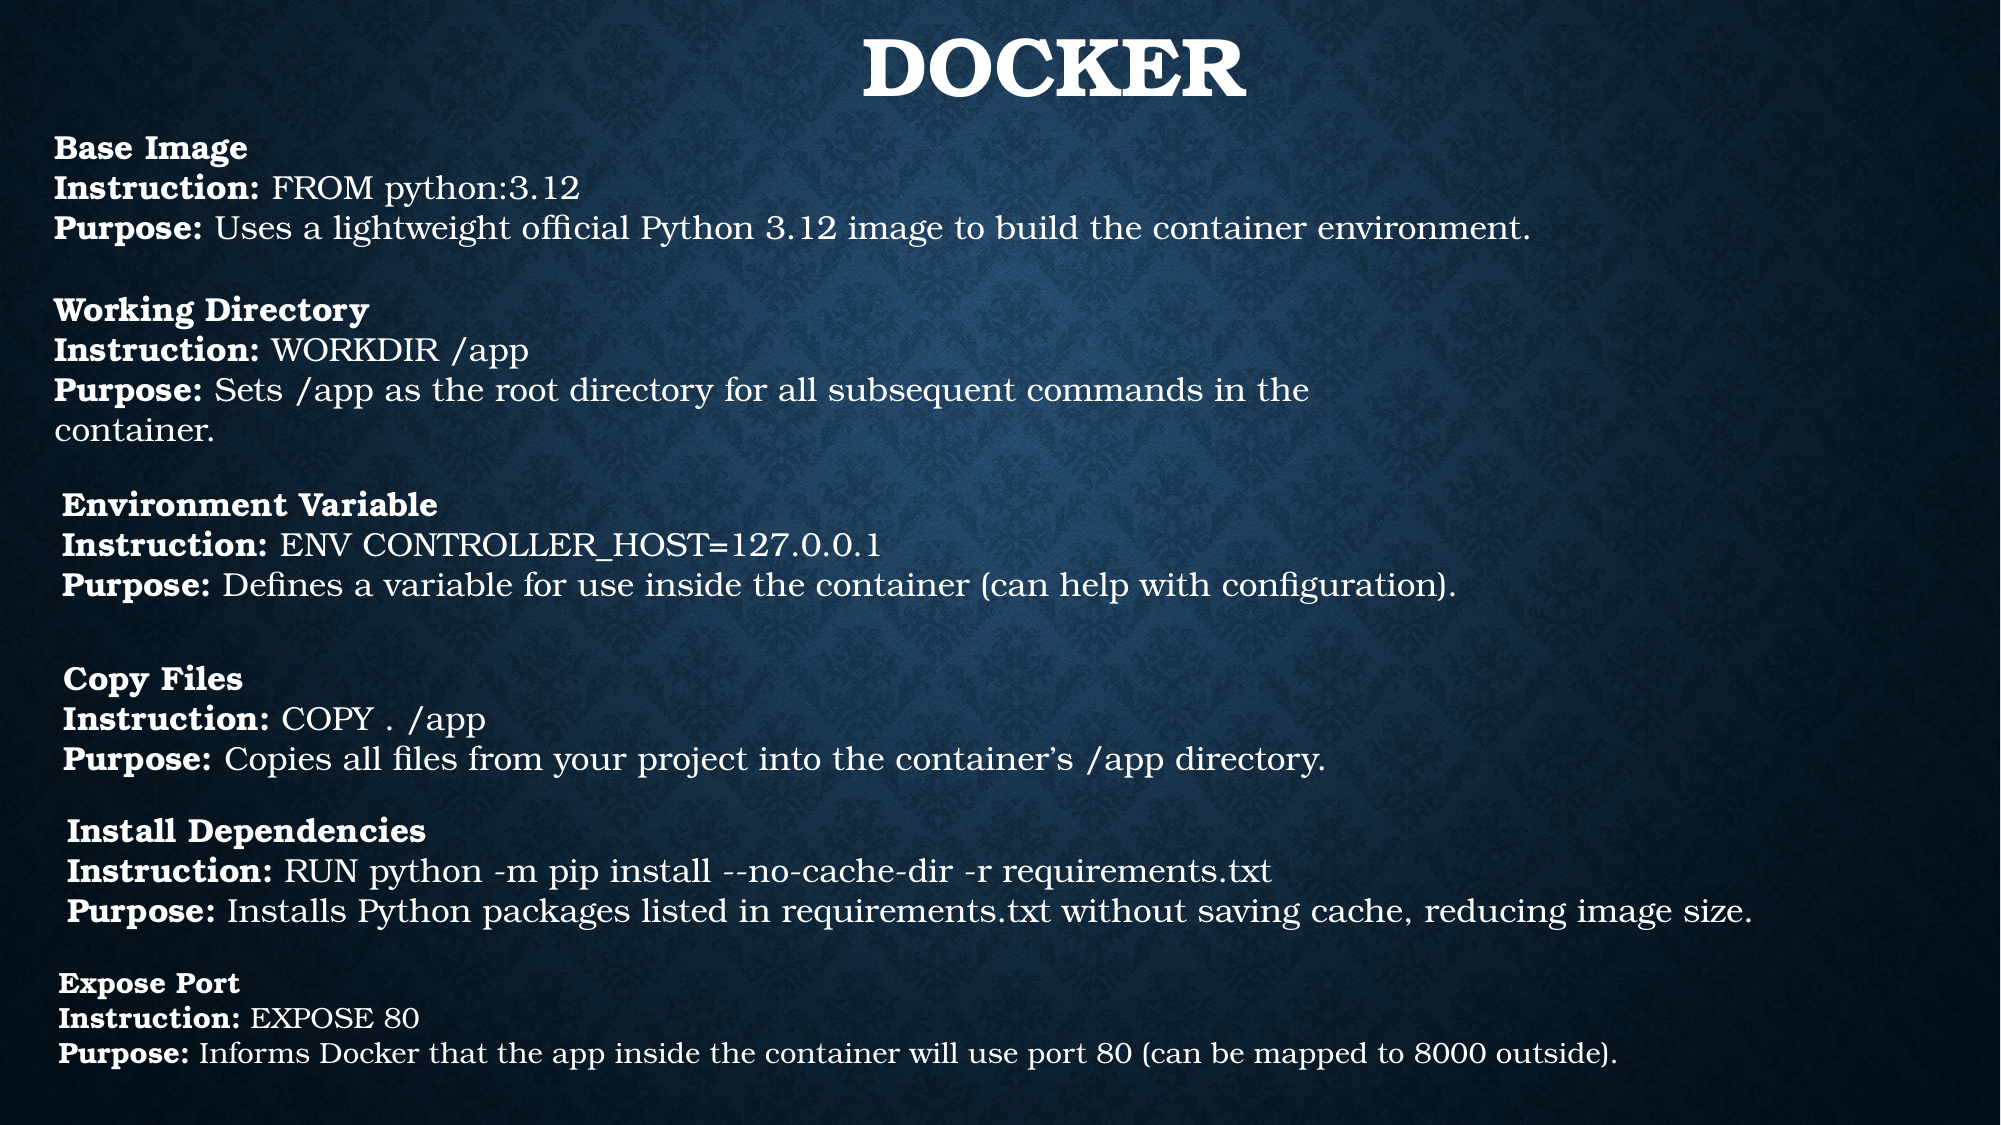

# Docker
Base Image
Instruction: FROM python:3.12
Purpose: Uses a lightweight official Python 3.12 image to build the container environment.

Working Directory
Instruction: WORKDIR /app
Purpose: Sets /app as the root directory for all subsequent commands in the container.

Environment Variable
Instruction: ENV CONTROLLER_HOST=127.0.0.1
Purpose: Defines a variable for use inside the container (can help with configuration).

Copy Files
Instruction: COPY . /app
Purpose: Copies all files from your project into the container’s /app directory.

Install Dependencies
Instruction: RUN python -m pip install --no-cache-dir -r requirements.txt
Purpose: Installs Python packages listed in requirements.txt without saving cache, reducing image size.

Expose Port
Instruction: EXPOSE 80
Purpose: Informs Docker that the app inside the container will use port 80 (can be mapped to 8000 outside).